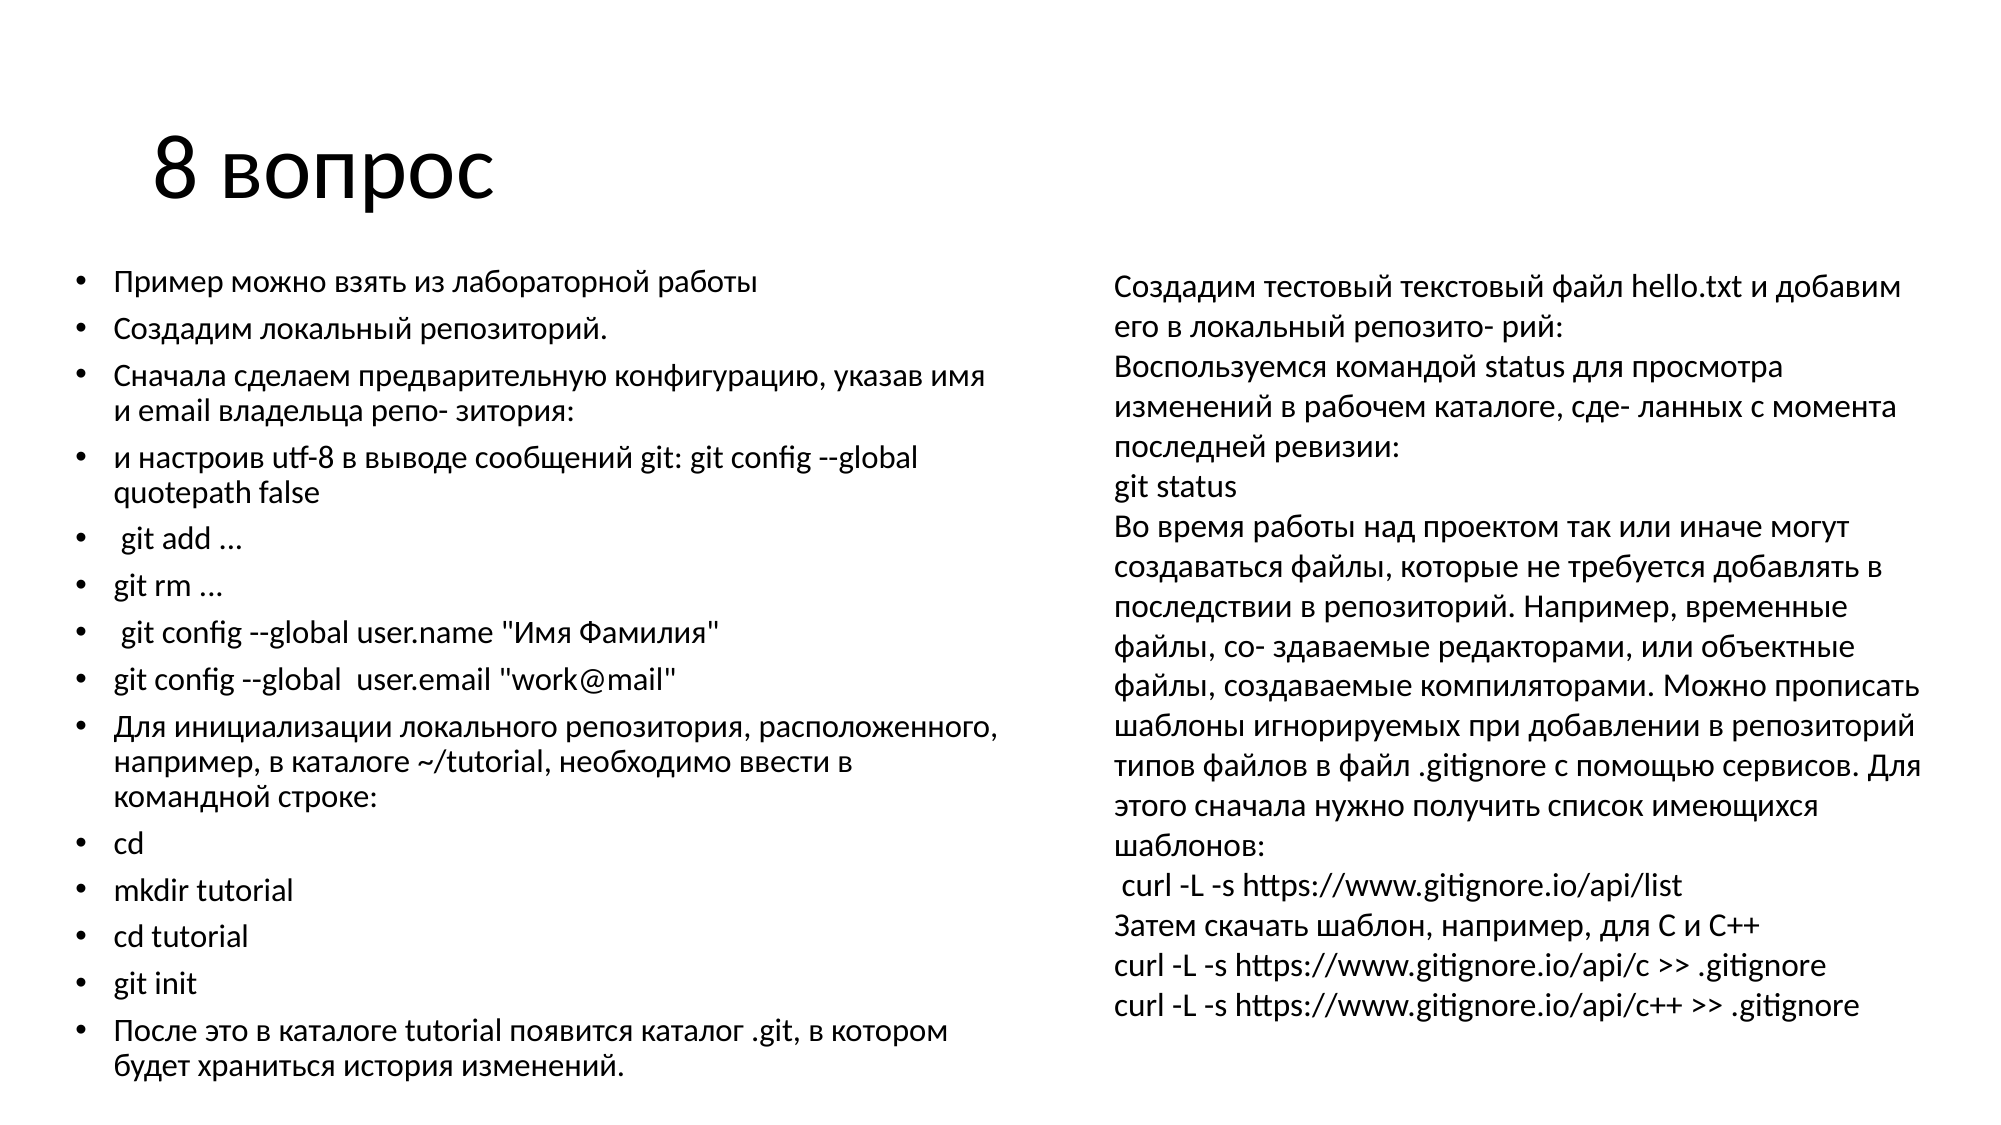

# 8 вопрос
Пример можно взять из лабораторной работы
Создадим локальный репозиторий.
Сначала сделаем предварительную конфигурацию, указав имя и email владельца репо- зитория:
и настроив utf-8 в выводе сообщений git: git config --global quotepath false
 git add ...
git rm ...
 git config --global user.name "Имя Фамилия"
git config --global  user.email "work@mail"
Для инициализации локального репозитория, расположенного, например, в каталоге ~/tutorial, необходимо ввести в командной строке:
cd
mkdir tutorial
cd tutorial
git init
После это в каталоге tutorial появится каталог .git, в котором будет храниться история изменений.

Создадим тестовый текстовый файл hello.txt и добавим его в локальный репозито- рий:
Воспользуемся командой status для просмотра изменений в рабочем каталоге, сде- ланных с момента последней ревизии:
git status
Во время работы над проектом так или иначе могут создаваться файлы, которые не требуется добавлять в последствии в репозиторий. Например, временные файлы, со- здаваемые редакторами, или объектные файлы, создаваемые компиляторами. Можно прописать шаблоны игнорируемых при добавлении в репозиторий типов файлов в файл .gitignore с помощью сервисов. Для этого сначала нужно получить список имеющихся шаблонов:
 curl -L -s https://www.gitignore.io/api/list
Затем скачать шаблон, например, для C и C++
curl -L -s https://www.gitignore.io/api/c >> .gitignore
curl -L -s https://www.gitignore.io/api/c++ >> .gitignore